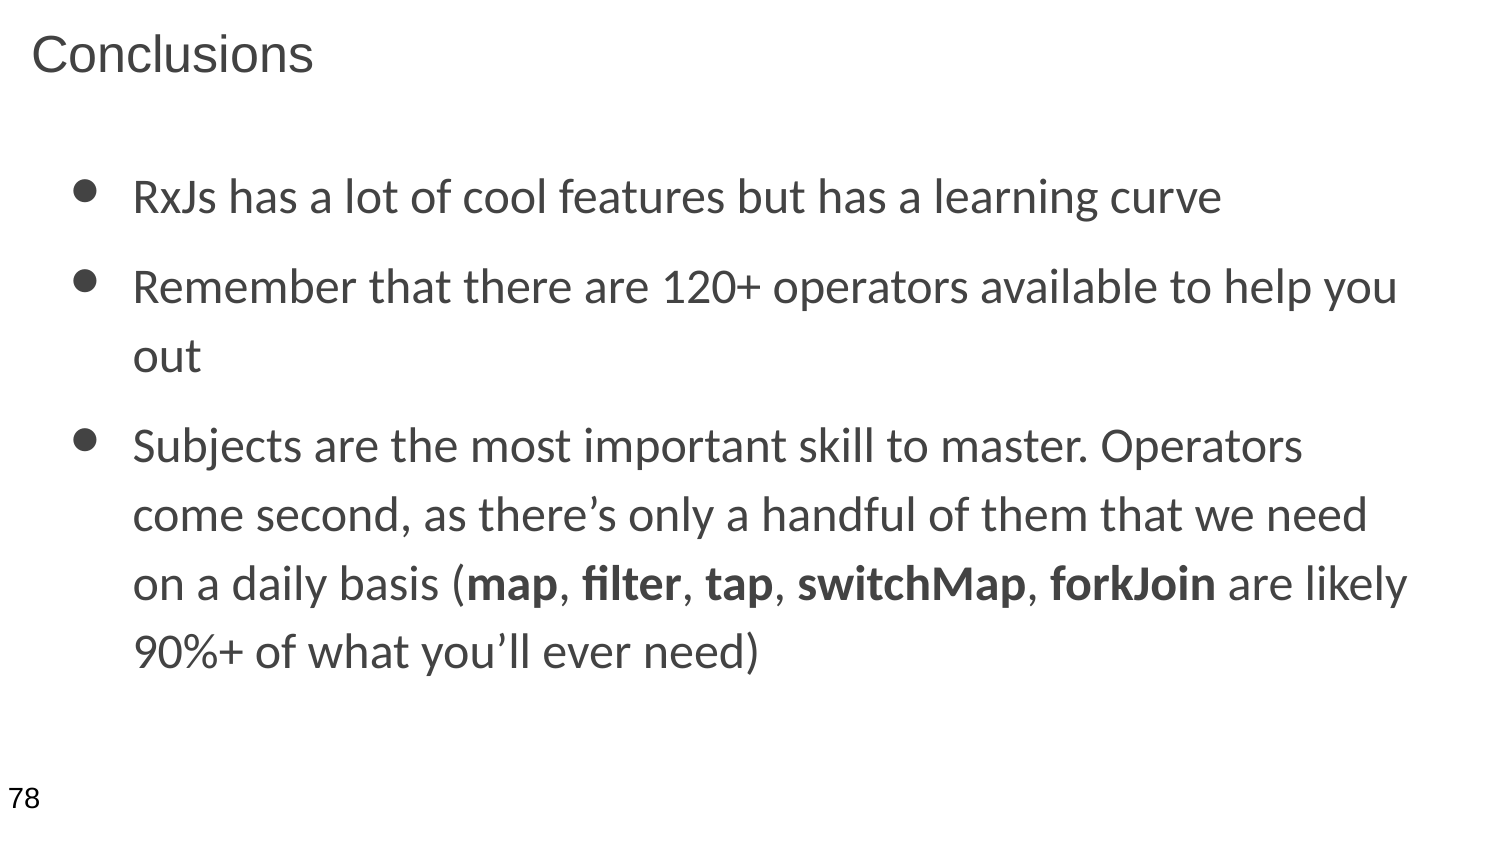

# Conclusions
RxJs has a lot of cool features but has a learning curve
Remember that there are 120+ operators available to help you out
Subjects are the most important skill to master. Operators come second, as there’s only a handful of them that we need on a daily basis (map, filter, tap, switchMap, forkJoin are likely 90%+ of what you’ll ever need)

78